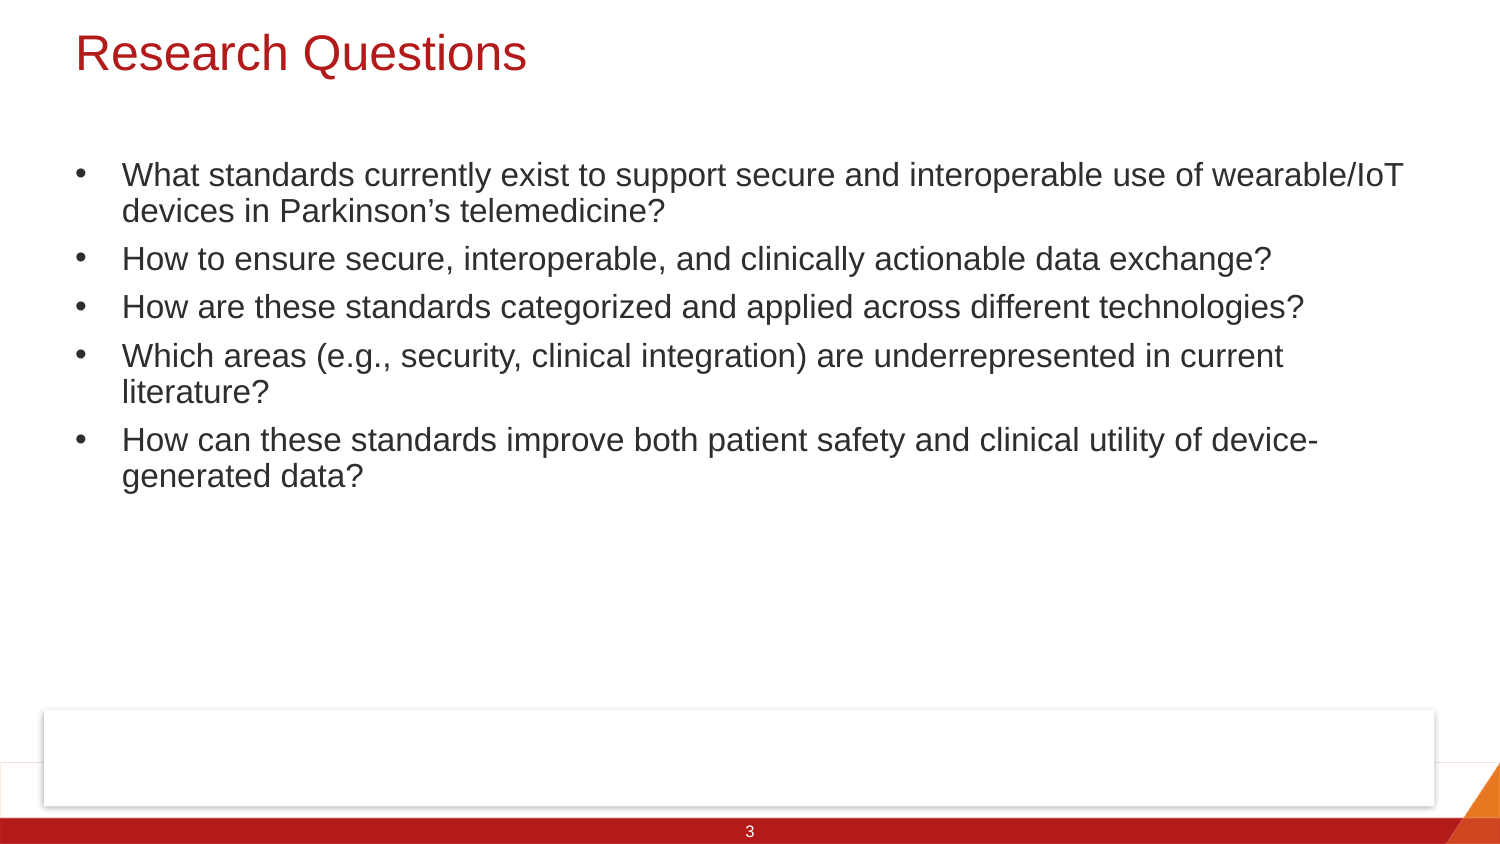

# Research Questions

What standards currently exist to support secure and interoperable use of wearable/IoT devices in Parkinson’s telemedicine?
How to ensure secure, interoperable, and clinically actionable data exchange?
How are these standards categorized and applied across different technologies?
Which areas (e.g., security, clinical integration) are underrepresented in current literature?
How can these standards improve both patient safety and clinical utility of device-generated data?